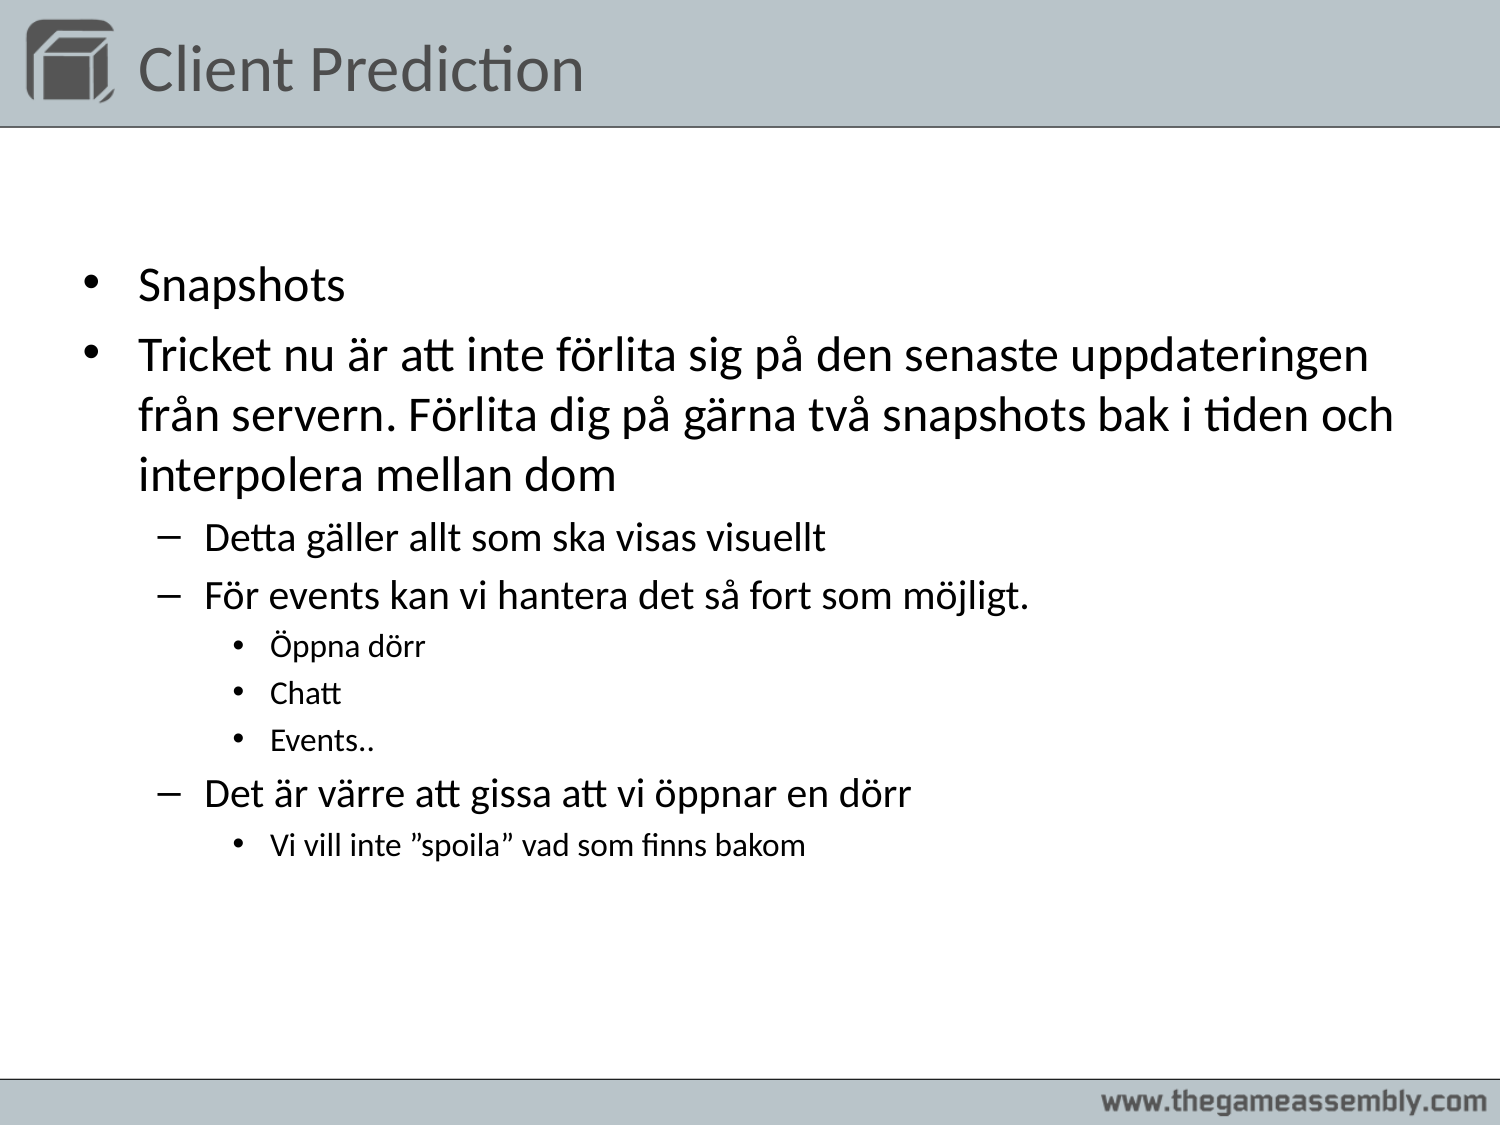

Client Prediction
Snapshots
Tricket nu är att inte förlita sig på den senaste uppdateringen från servern. Förlita dig på gärna två snapshots bak i tiden och interpolera mellan dom
Detta gäller allt som ska visas visuellt
För events kan vi hantera det så fort som möjligt.
Öppna dörr
Chatt
Events..
Det är värre att gissa att vi öppnar en dörr
Vi vill inte ”spoila” vad som finns bakom